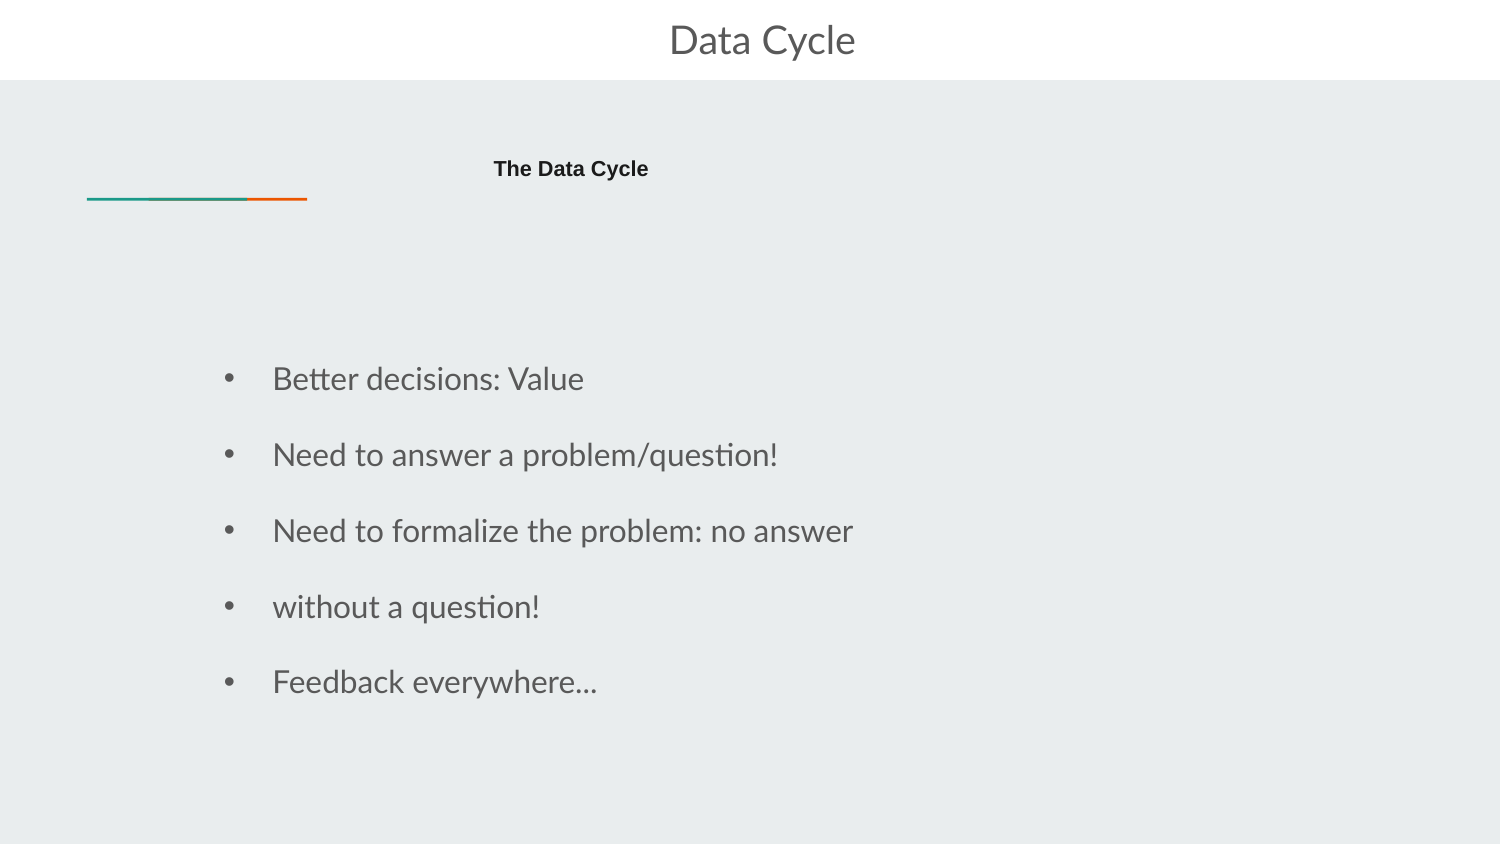

Data Cycle

# The Data Cycle

Better decisions: Value

Need to answer a problem/question!

Need to formalize the problem: no answer

without a question!

Feedback everywhere...